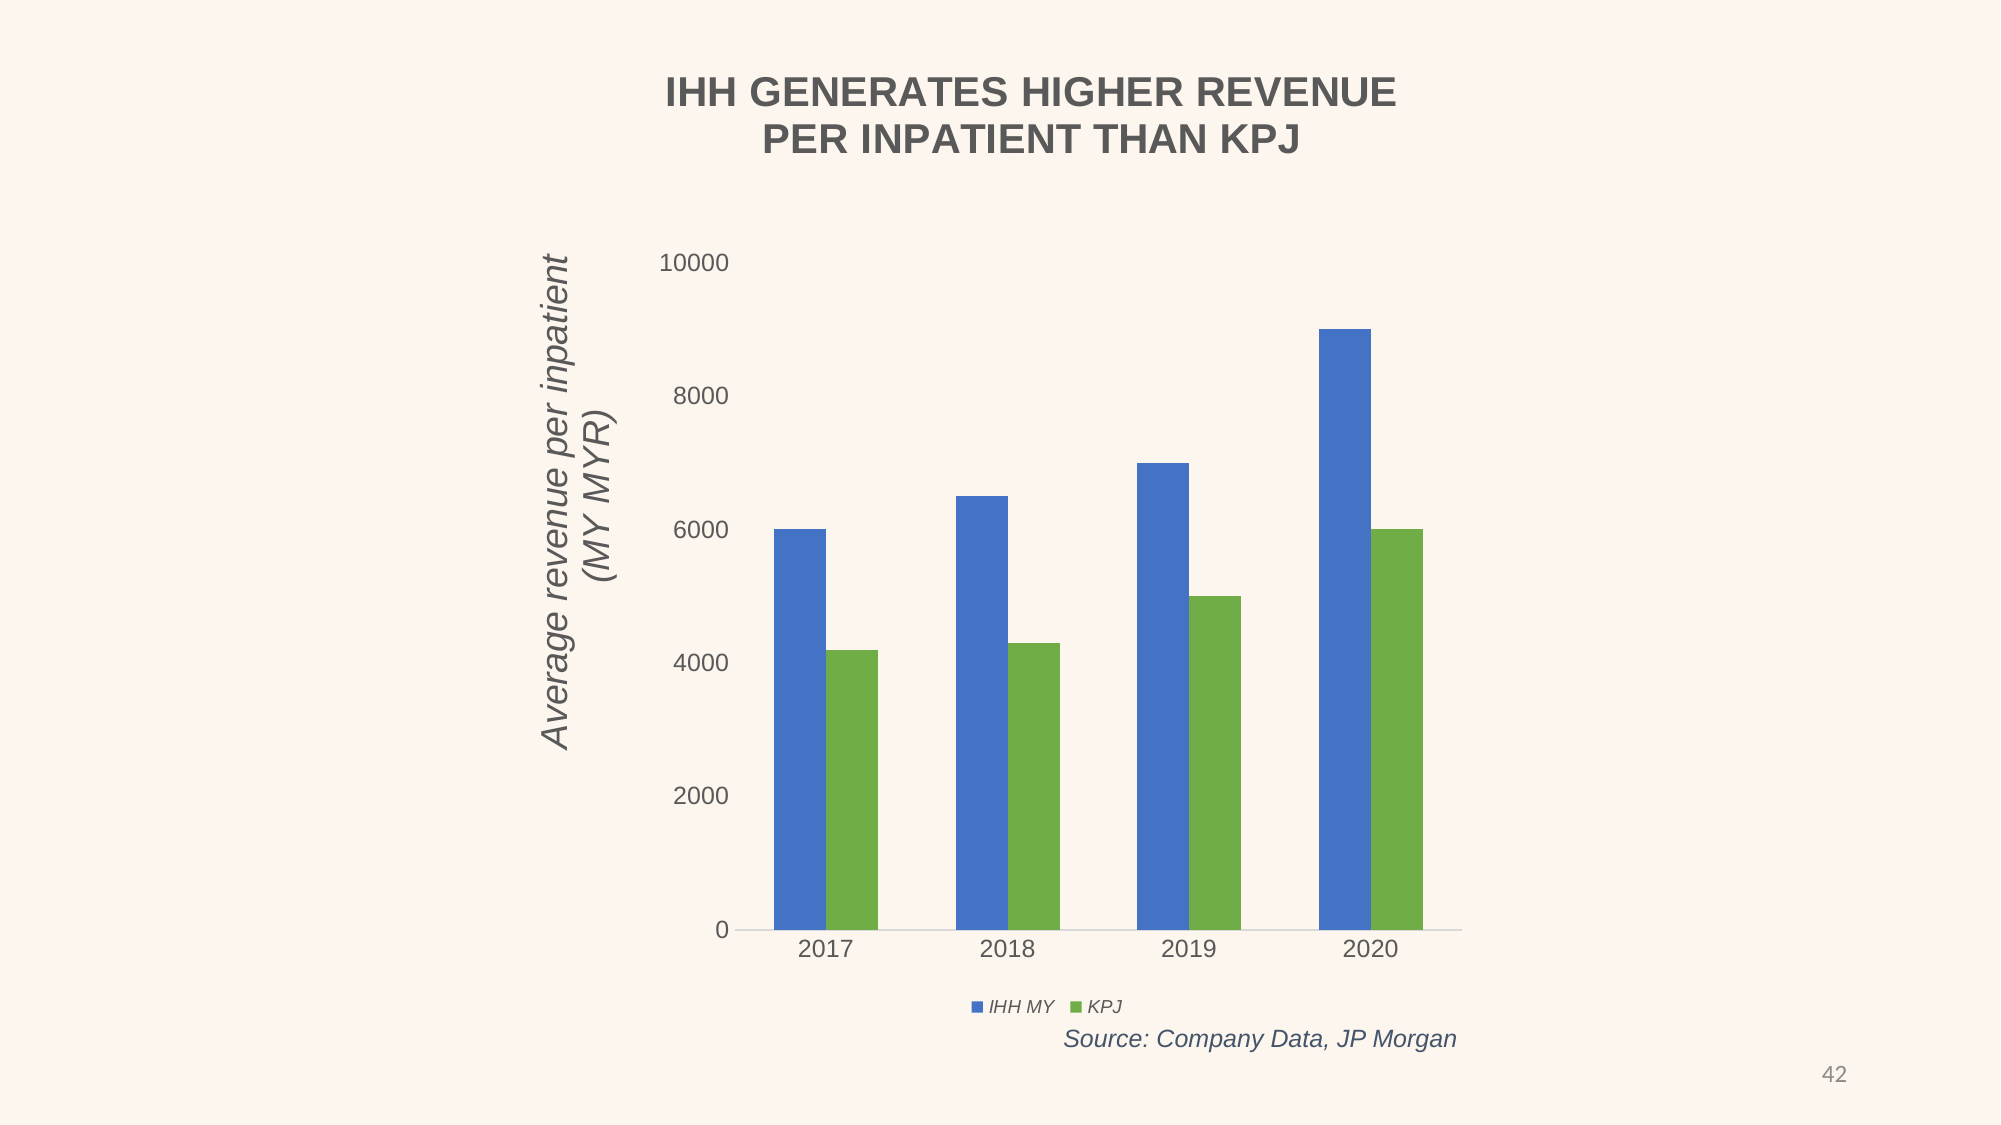

### Chart: IHH GENERATES HIGHER REVENUE PER INPATIENT THAN KPJ

| Category | IHH MY | KPJ |
|---|---|---|
| 2017 | 6000.0 | 4200.0 |
| 2018 | 6500.0 | 4300.0 |
| 2019 | 7000.0 | 5000.0 |
| 2020 | 9000.0 | 6000.0 |
Source: Company Data, JP Morgan
42